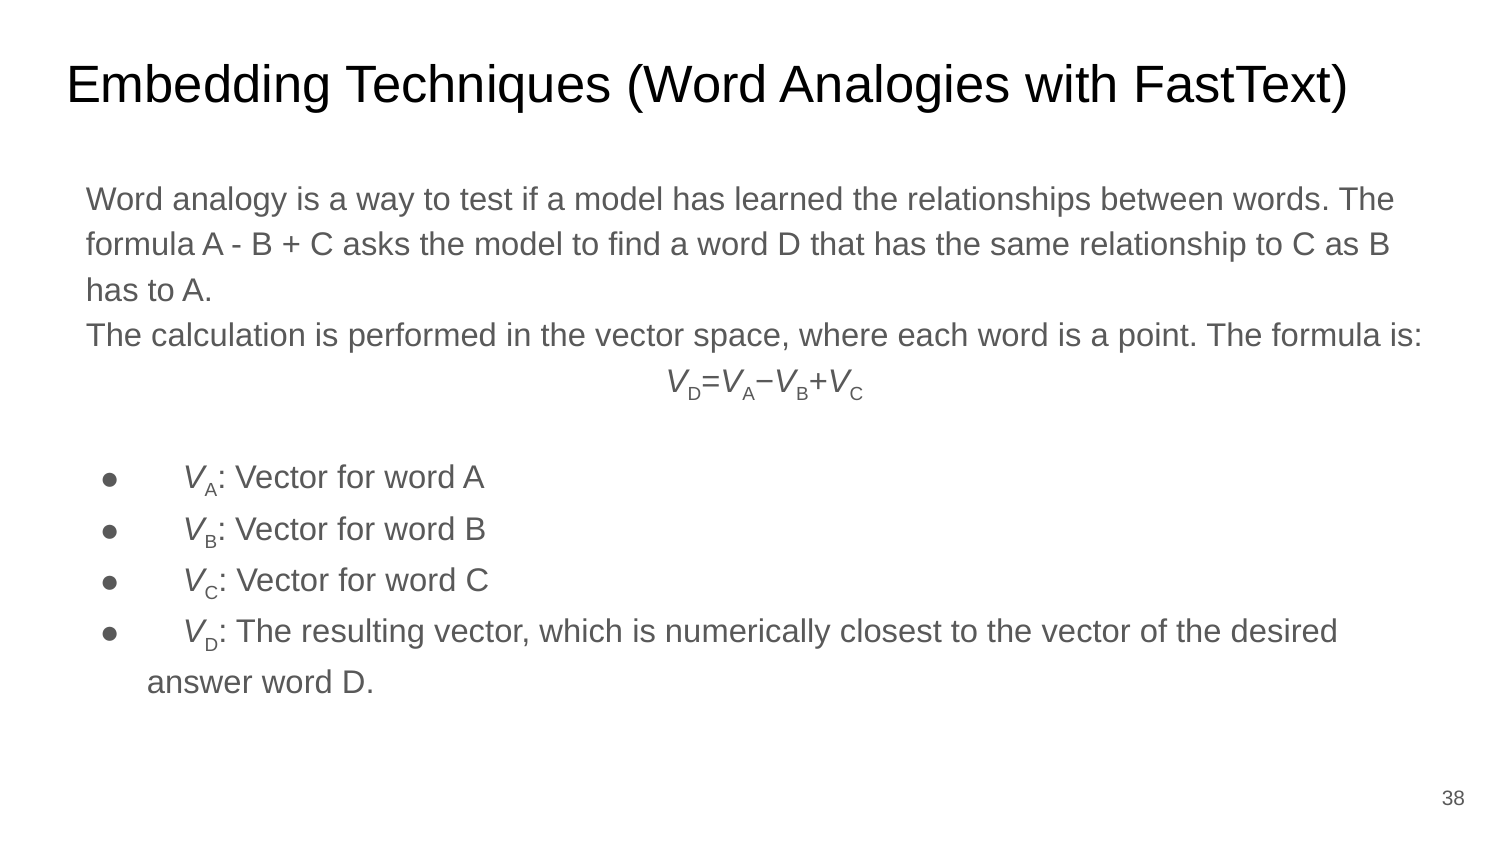

# Embedding Techniques (Word Analogies with FastText)
Word analogy is a way to test if a model has learned the relationships between words. The formula A - B + C asks the model to find a word D that has the same relationship to C as B has to A.
The calculation is performed in the vector space, where each word is a point. The formula is:
VD​=VA​−VB​+VC​

    VA​: Vector for word A
    VB​: Vector for word B
    VC​: Vector for word C
    VD​: The resulting vector, which is numerically closest to the vector of the desired answer word D.
38